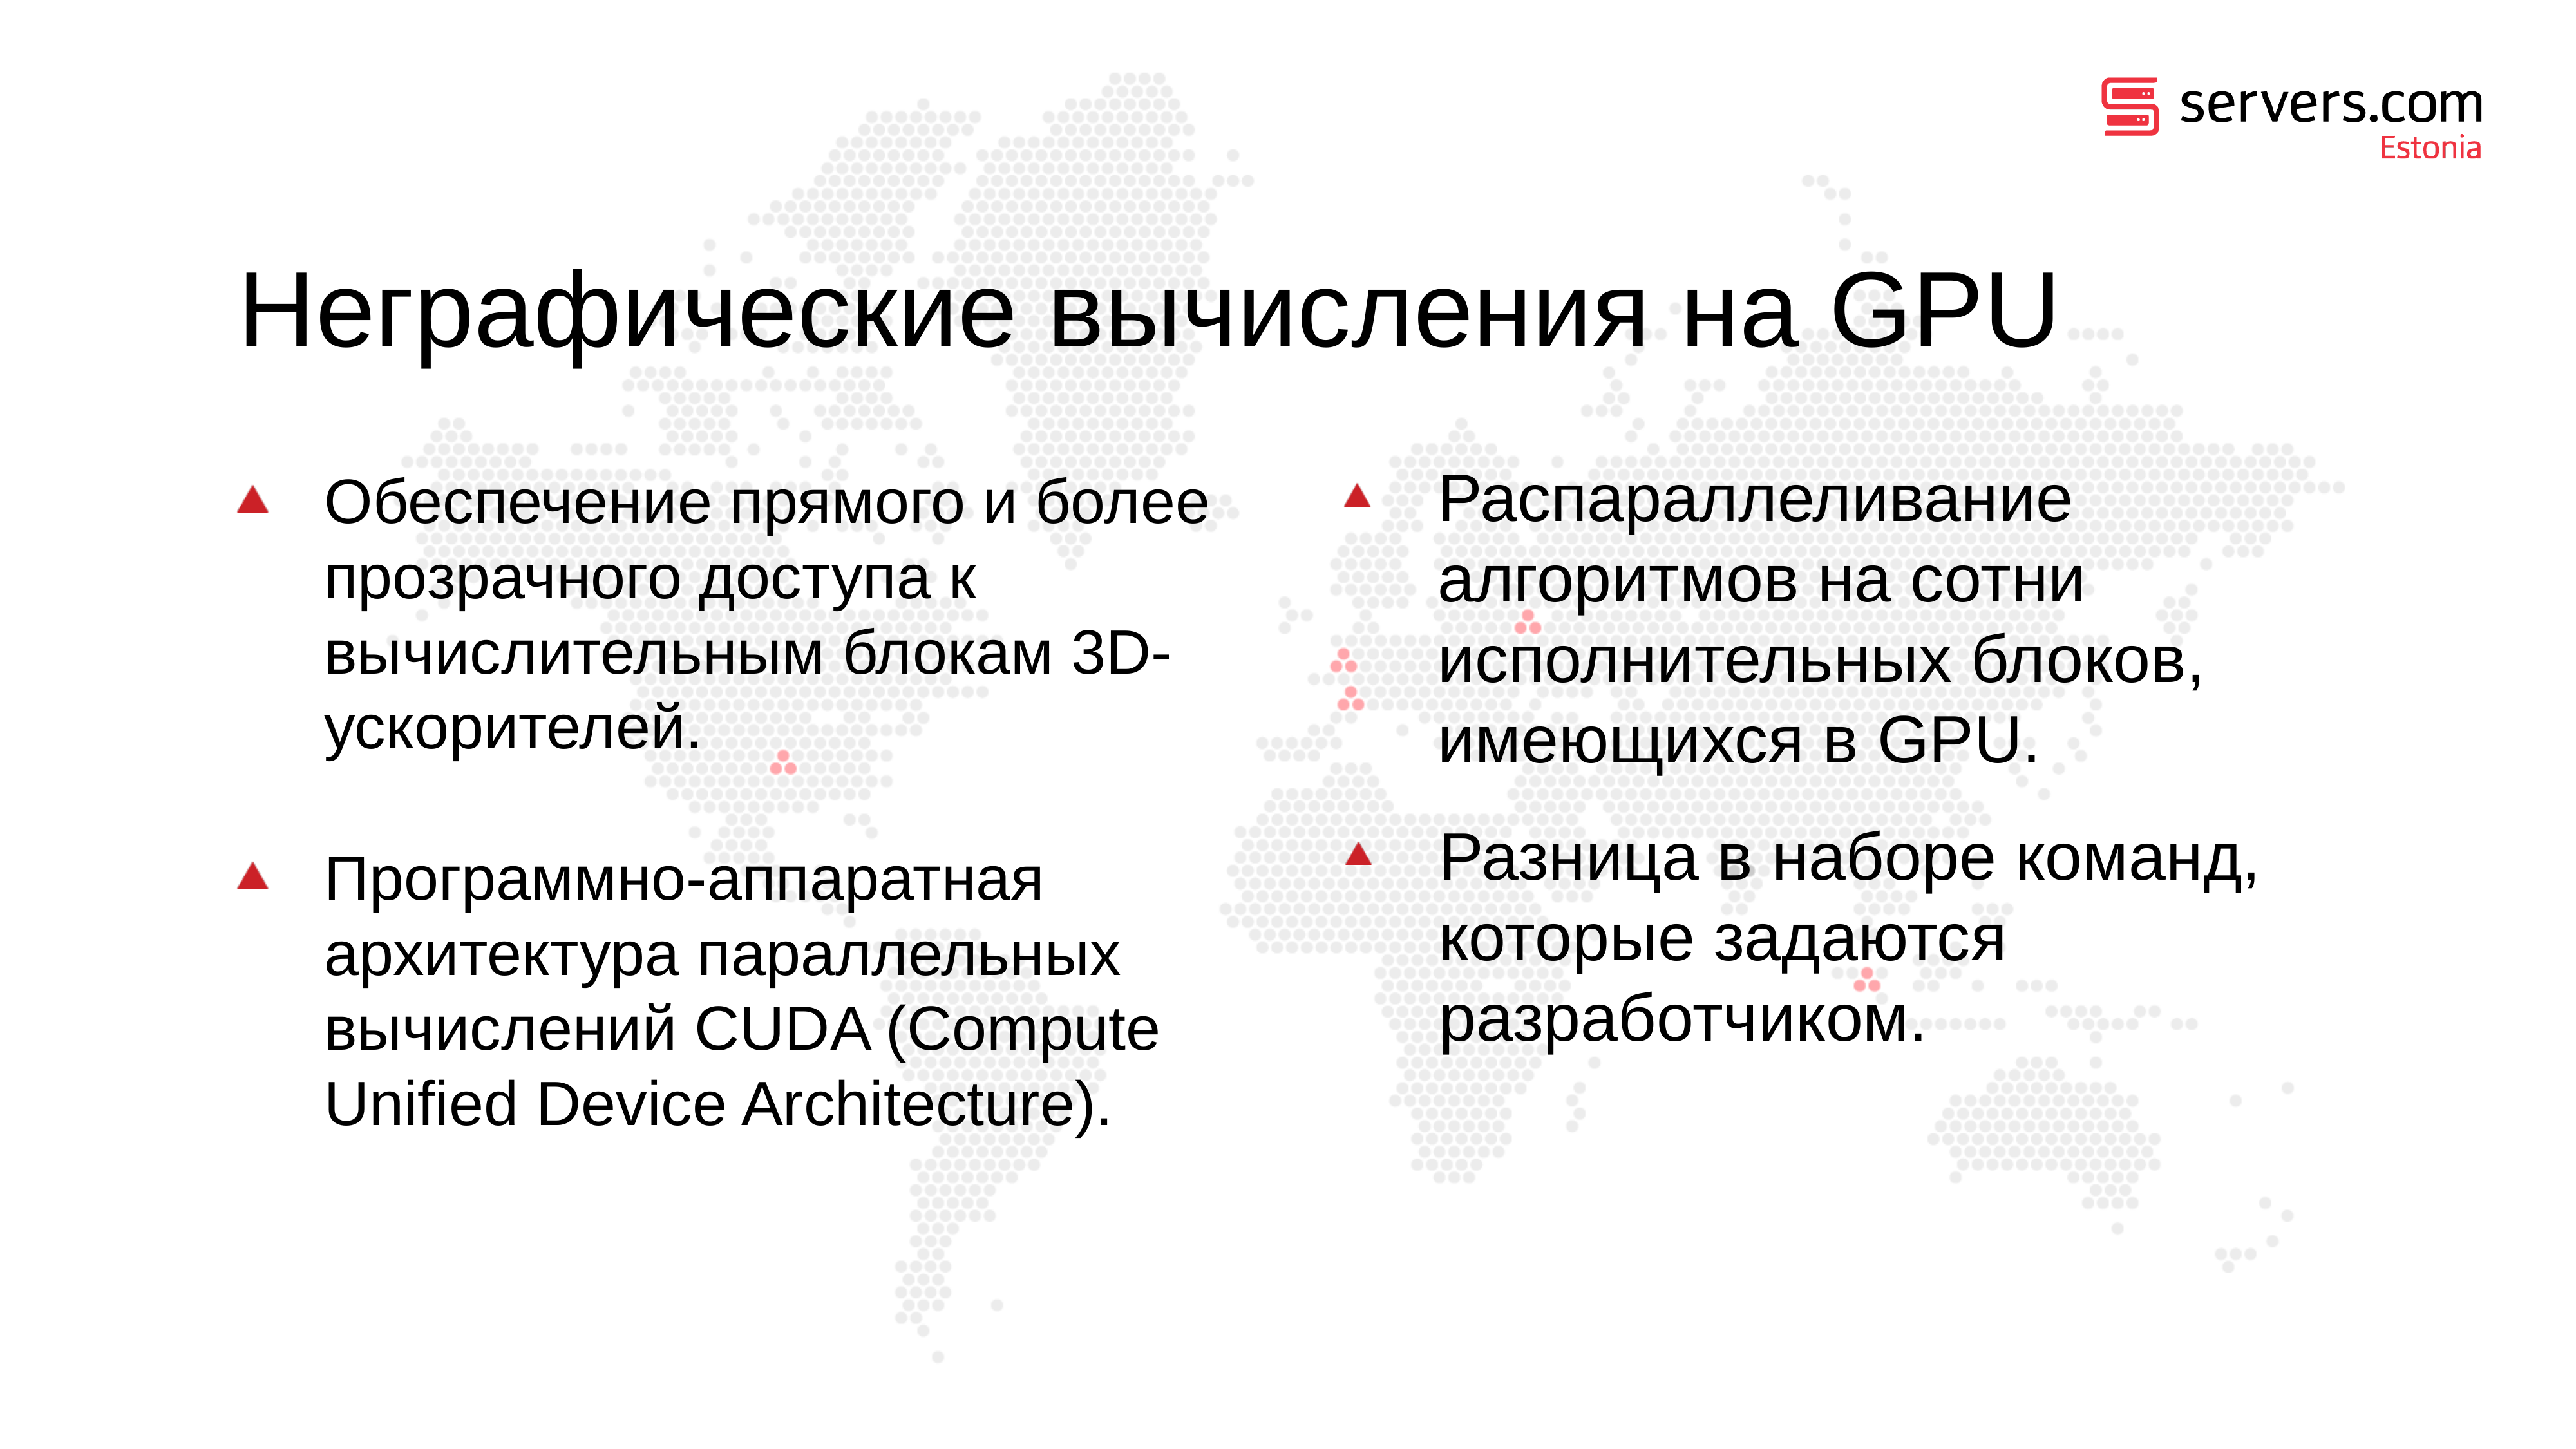

# Неграфические вычисления на GPU
Распараллеливание алгоритмов на сотни исполнительных блоков, имеющихся в GPU.
Обеспечение прямого и более прозрачного доступа к вычислительным блокам 3D-ускорителей.
Программно-аппаратная архитектура параллельных вычислений CUDA (Compute Unified Device Architecture).
Разница в наборе команд, которые задаются разработчиком.